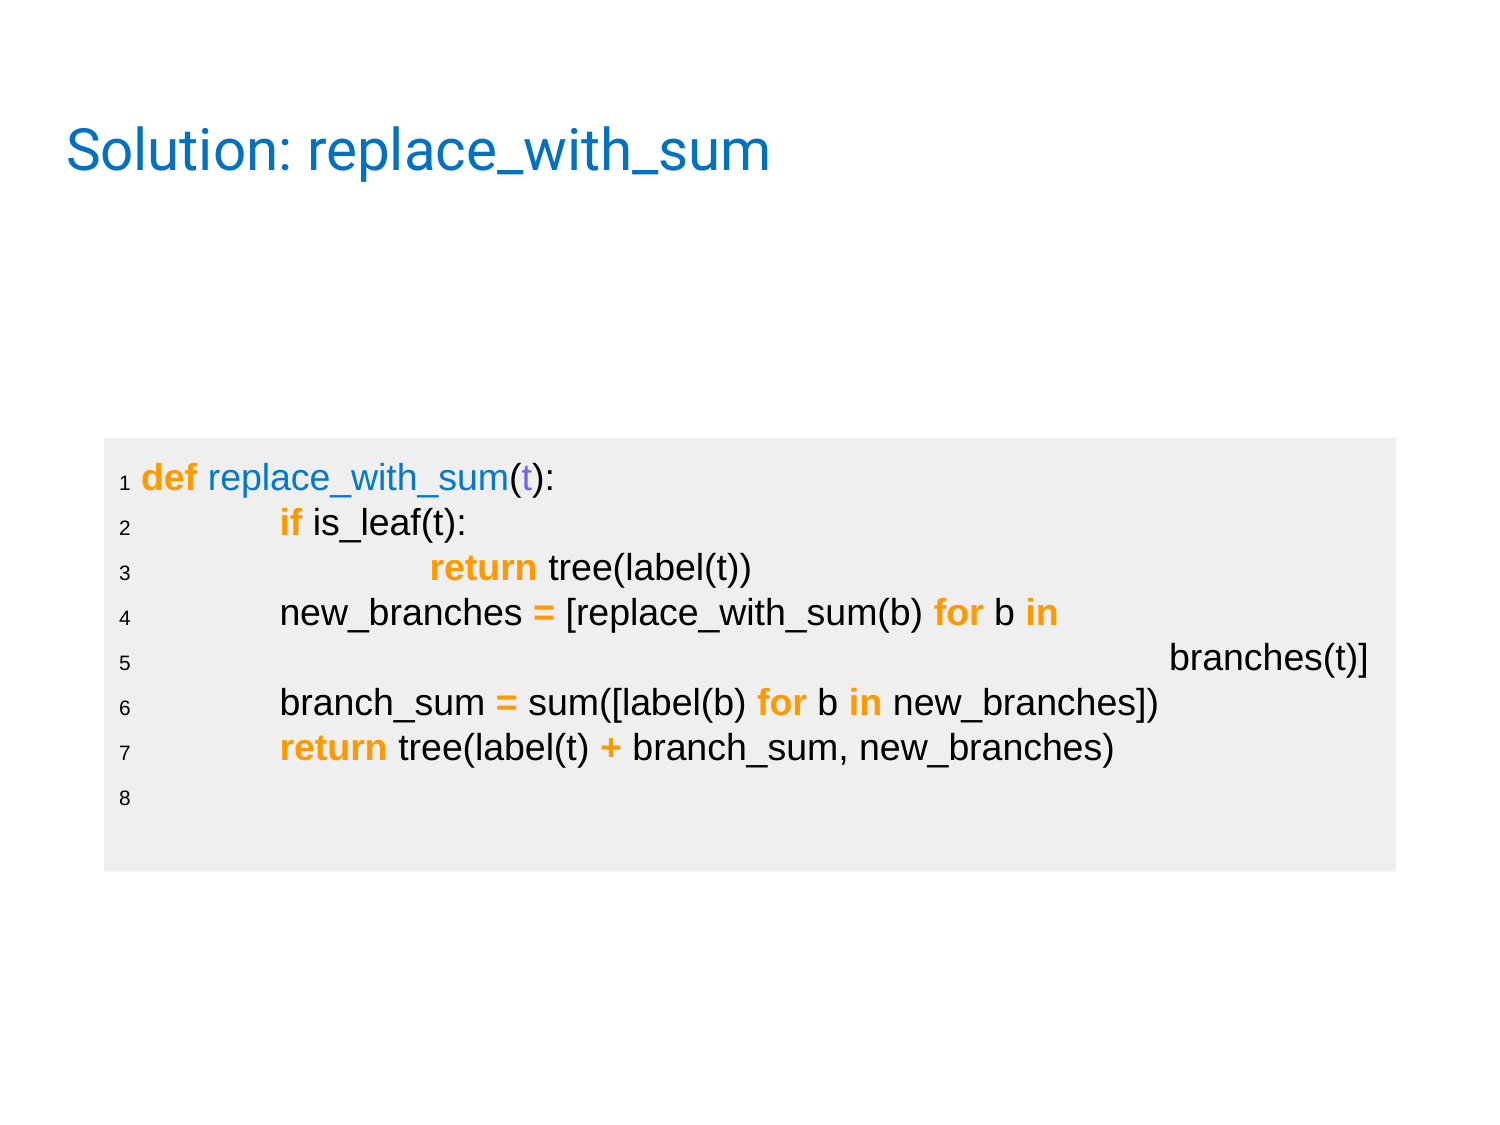

# Solution: replace_with_sum

1 def replace_with_sum(t):
2	 if is_leaf(t):
3		 return tree(label(t))
4	 new_branches = [replace_with_sum(b) for b in
5		 					branches(t)]
6	 branch_sum = sum([label(b) for b in new_branches])
7	 return tree(label(t) + branch_sum, new_branches)
8